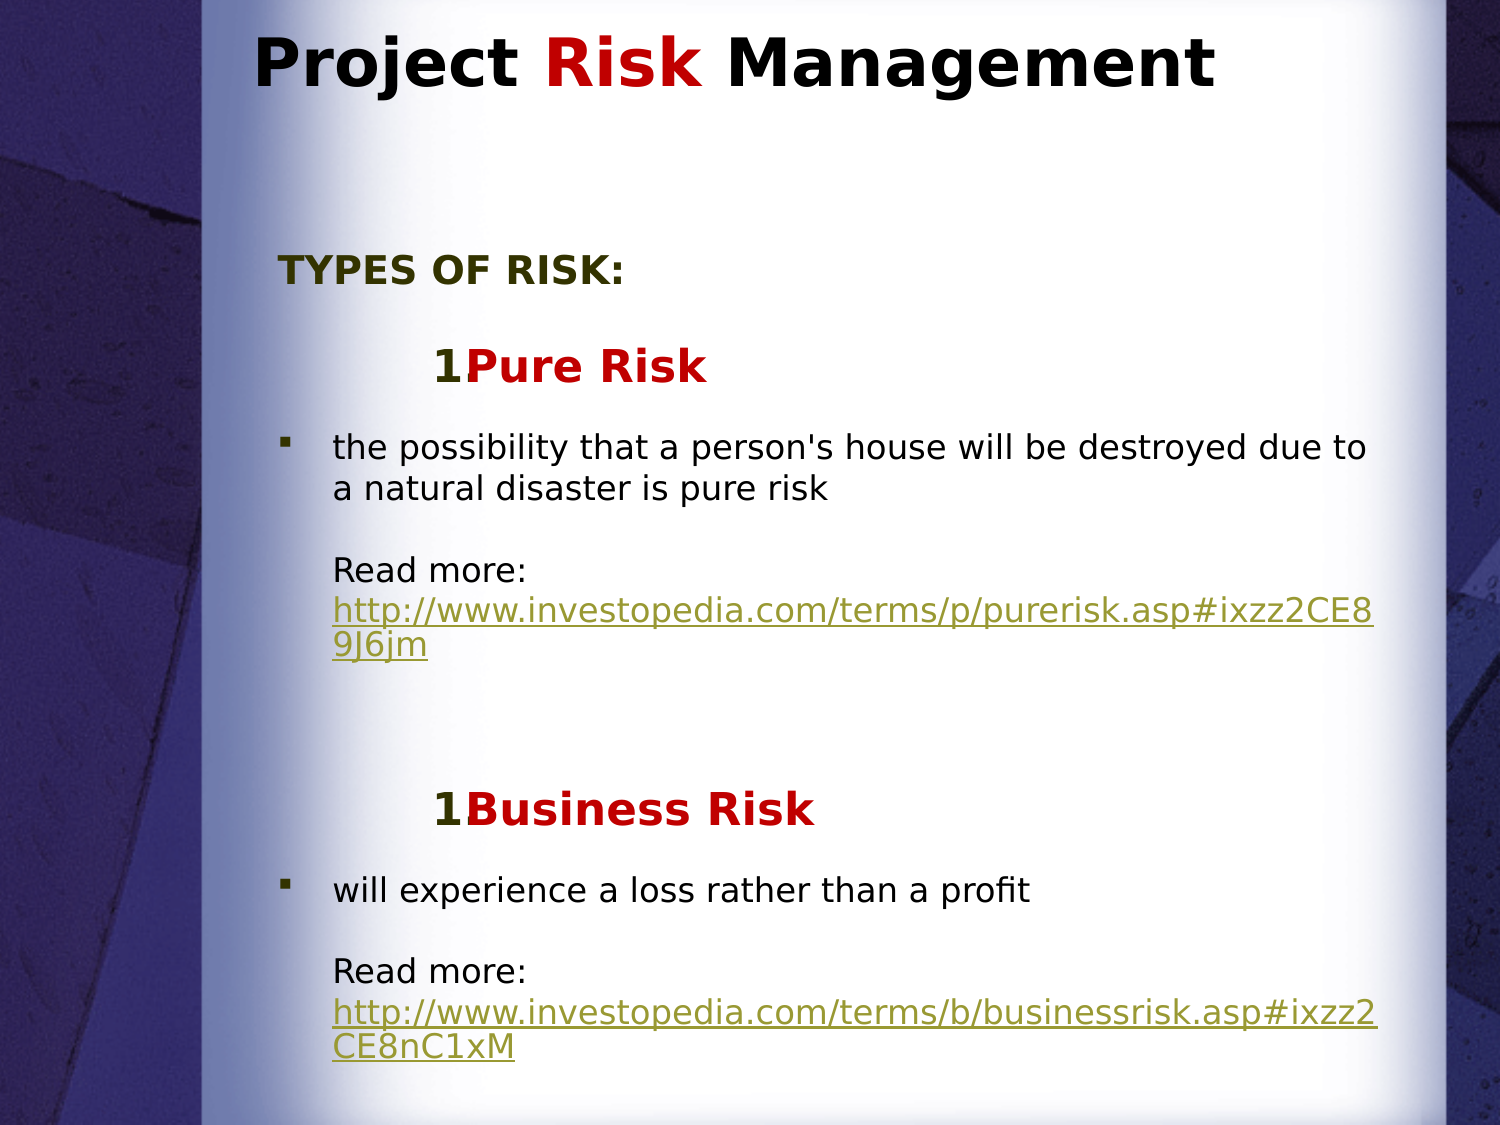

# Project Risk Management

TYPES OF RISK:
Pure Risk
the possibility that a person's house will be destroyed due to a natural disaster is pure risk
Read more: http://www.investopedia.com/terms/p/purerisk.asp#ixzz2CE89J6jm

Business Risk
will experience a loss rather than a profit
Read more: http://www.investopedia.com/terms/b/businessrisk.asp#ixzz2CE8nC1xM